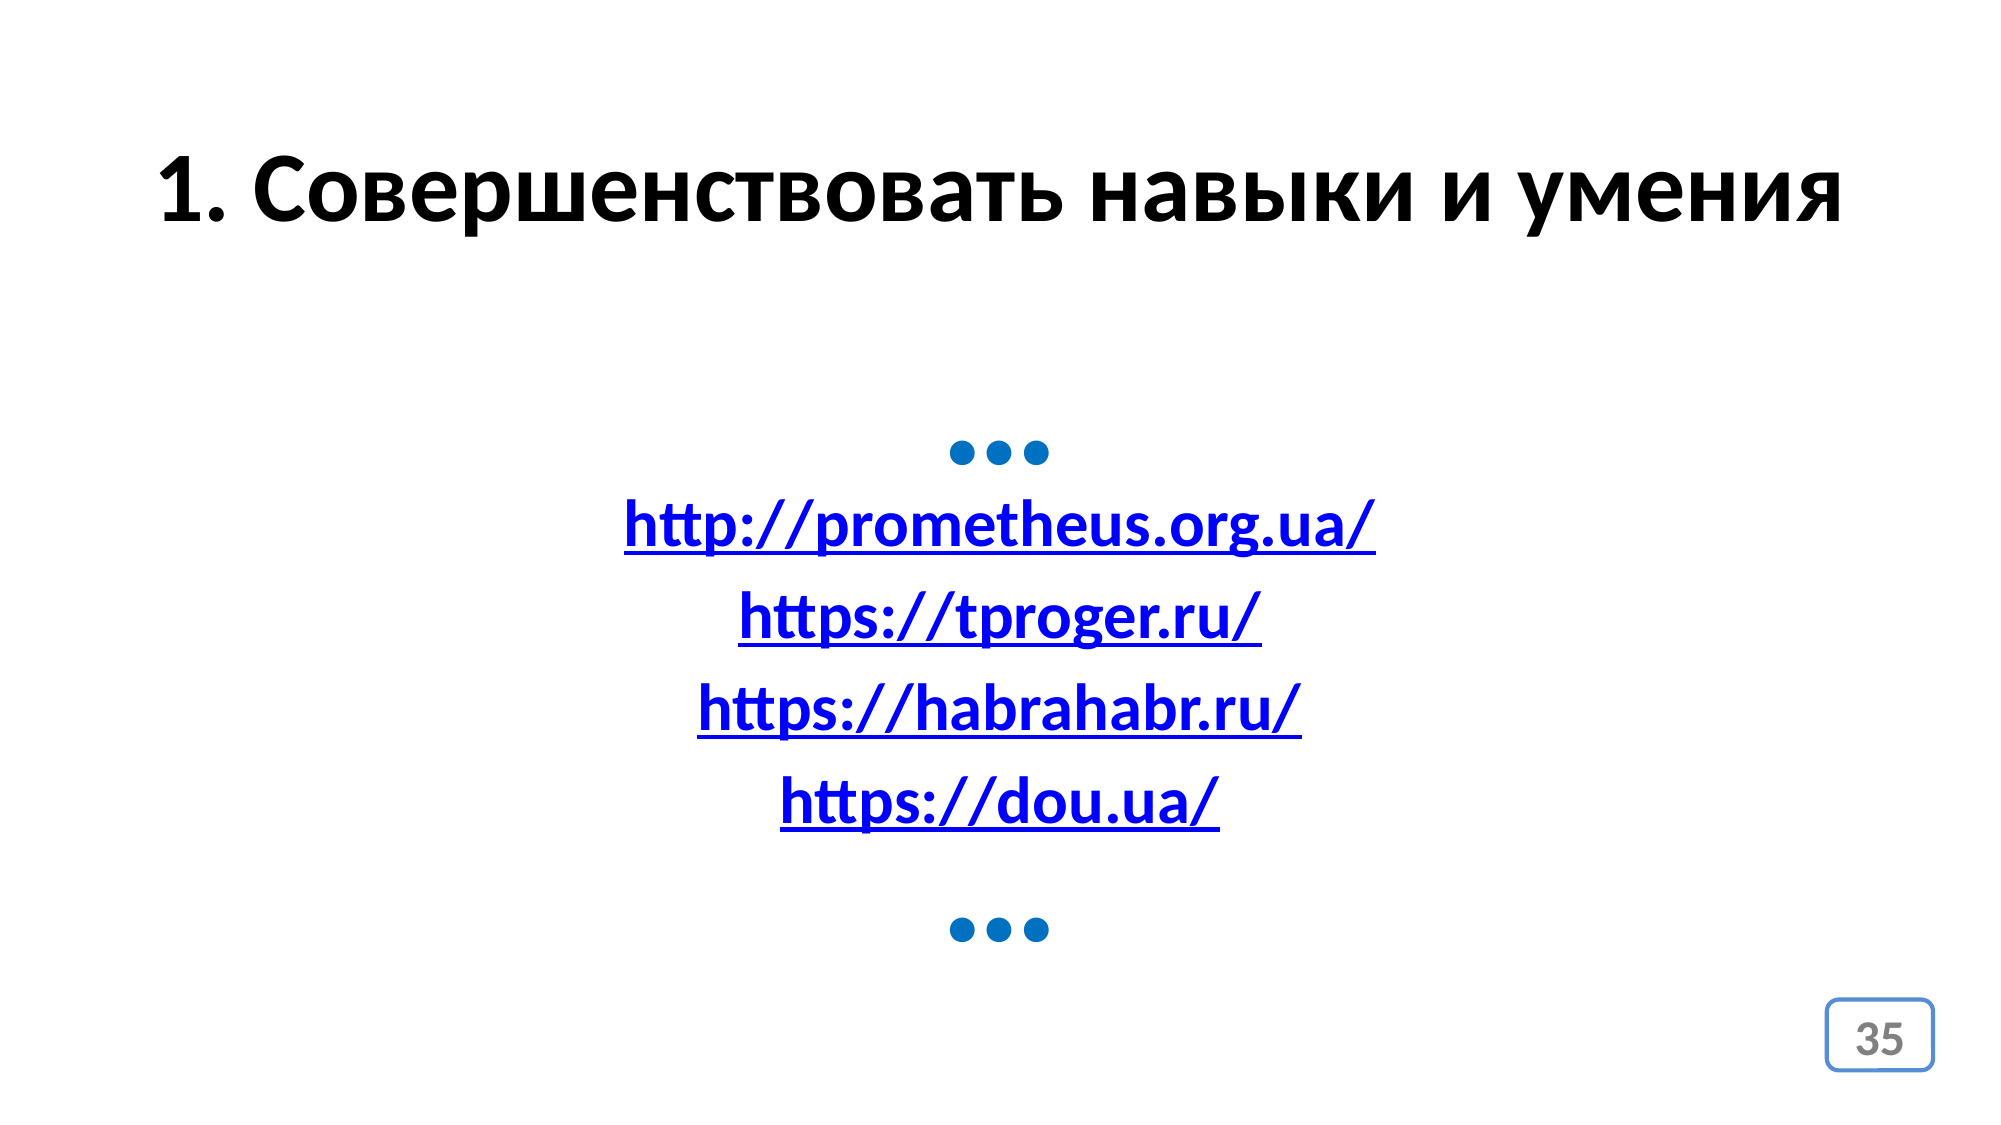

1. Совершенствовать навыки и умения
…
http://prometheus.org.ua/
https://tproger.ru/
https://habrahabr.ru/
https://dou.ua/
…
35